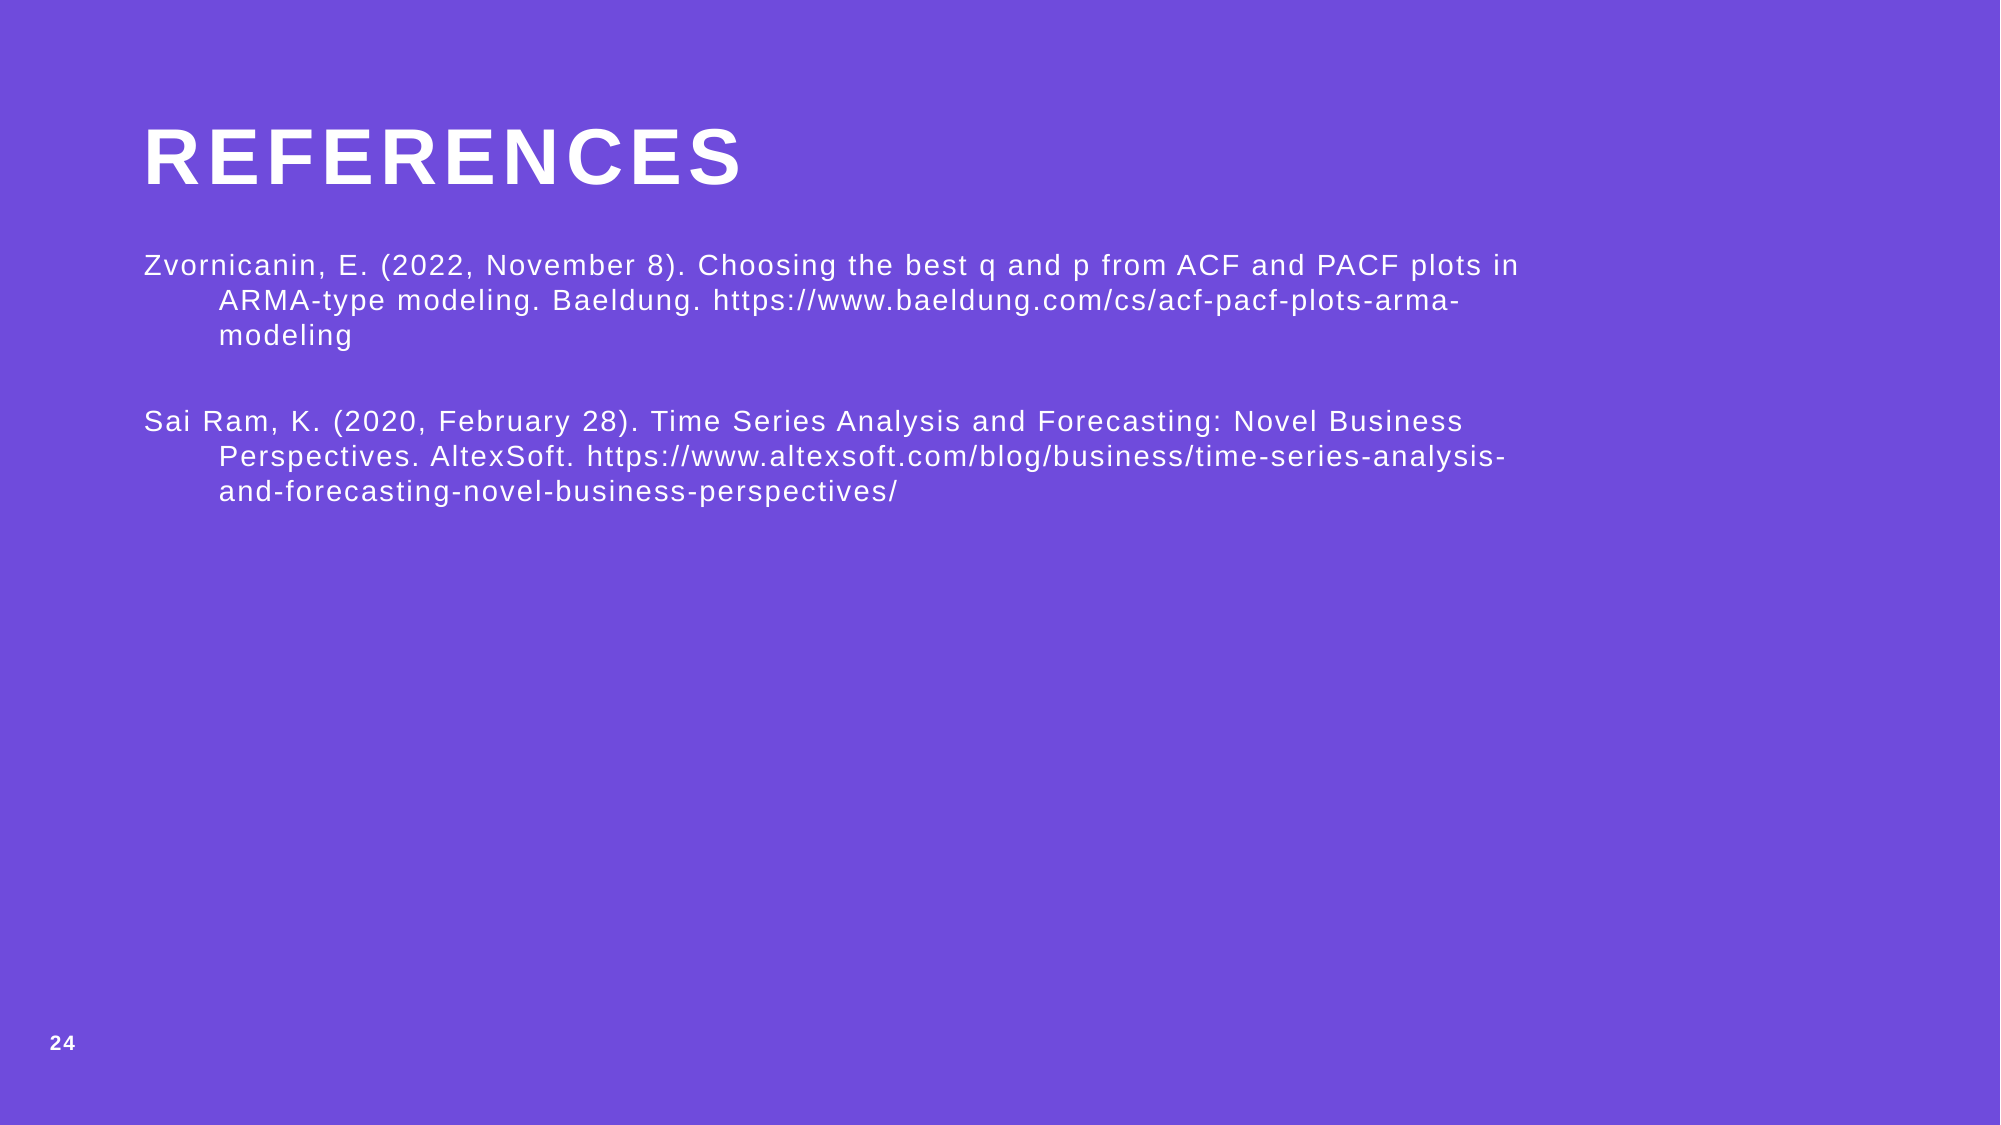

# References
Zvornicanin, E. (2022, November 8). Choosing the best q and p from ACF and PACF plots in ARMA-type modeling. Baeldung. https://www.baeldung.com/cs/acf-pacf-plots-arma-modeling

Sai Ram, K. (2020, February 28). Time Series Analysis and Forecasting: Novel Business Perspectives. AltexSoft. https://www.altexsoft.com/blog/business/time-series-analysis-and-forecasting-novel-business-perspectives/
24